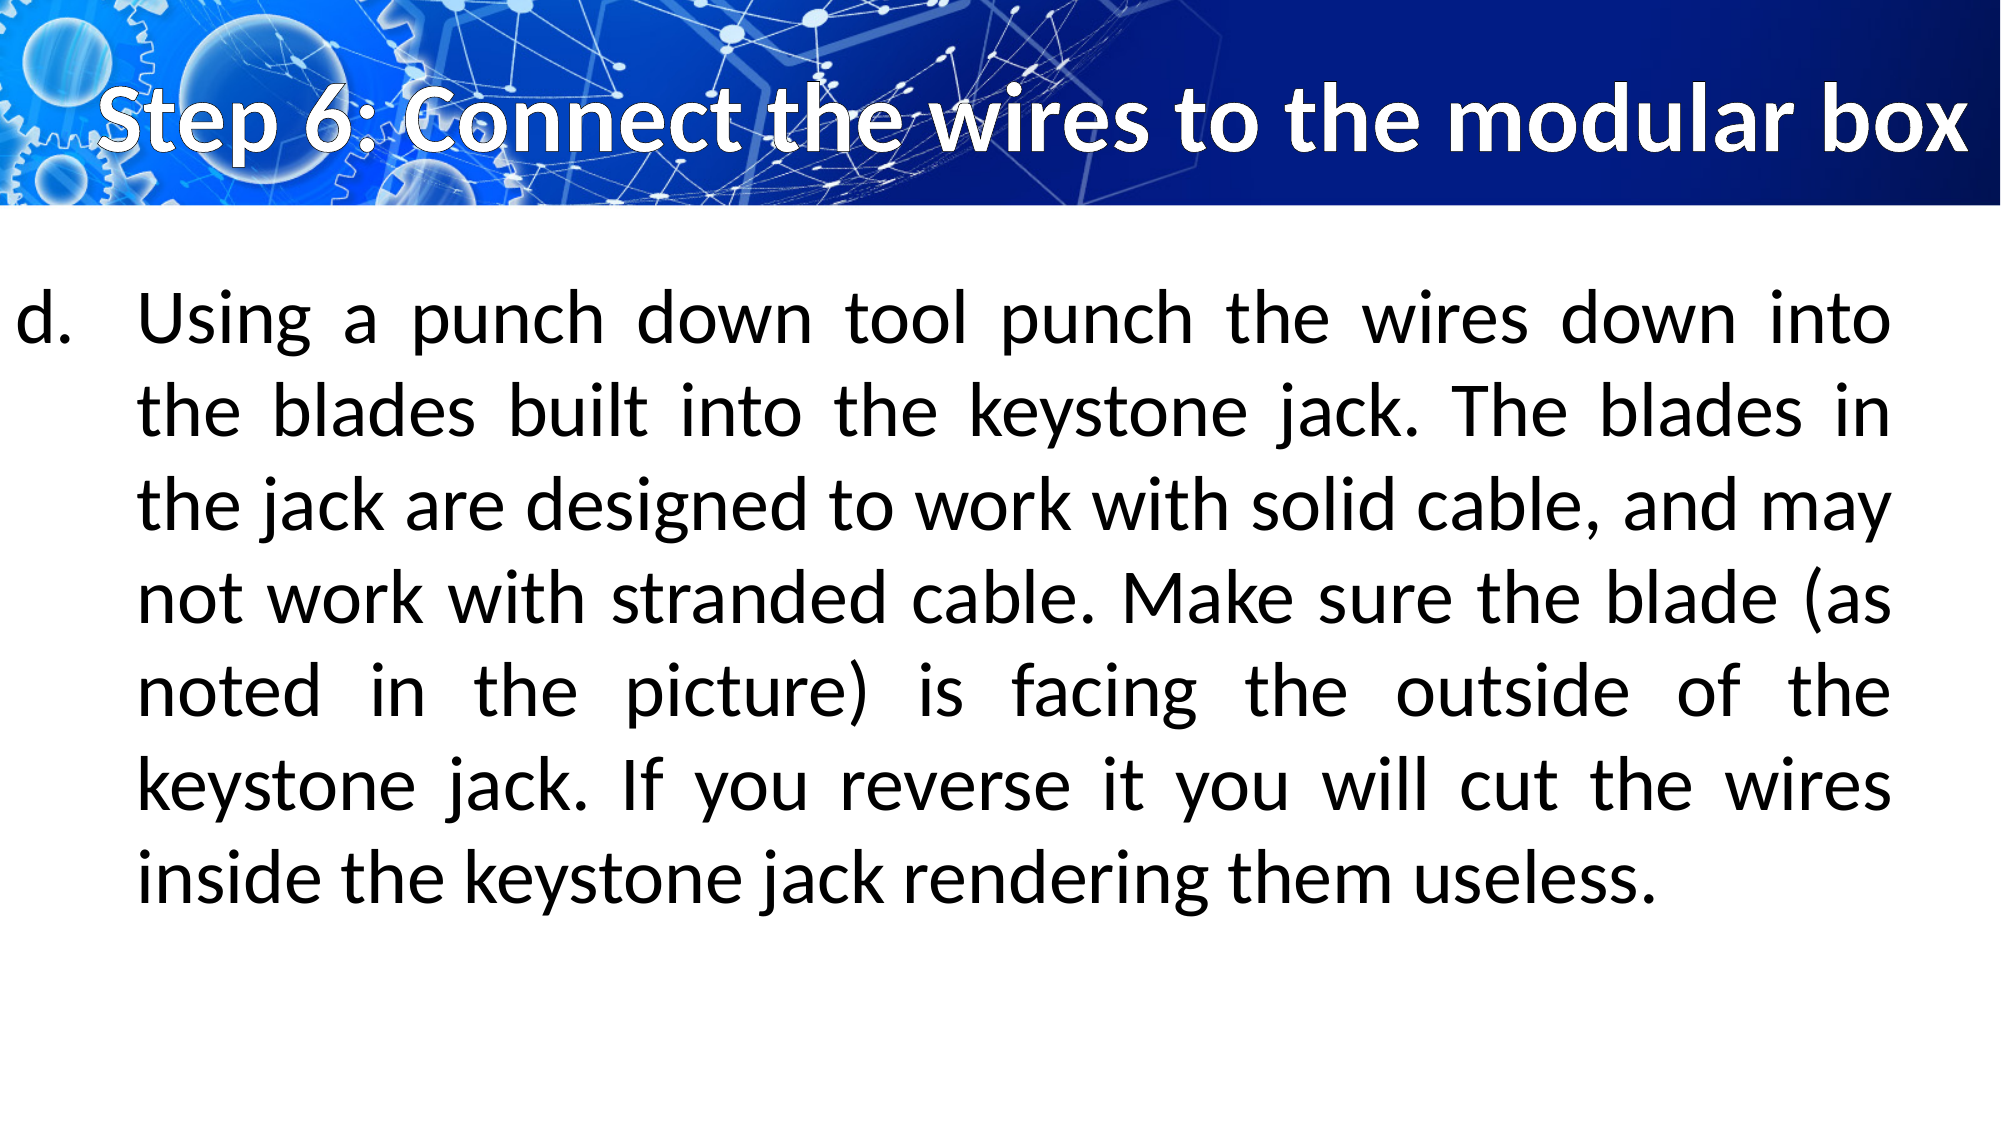

# Step 6: Connect the wires to the modular box
Using a punch down tool punch the wires down into the blades built into the keystone jack. The blades in the jack are designed to work with solid cable, and may not work with stranded cable. Make sure the blade (as noted in the picture) is facing the outside of the keystone jack. If you reverse it you will cut the wires inside the keystone jack rendering them useless.